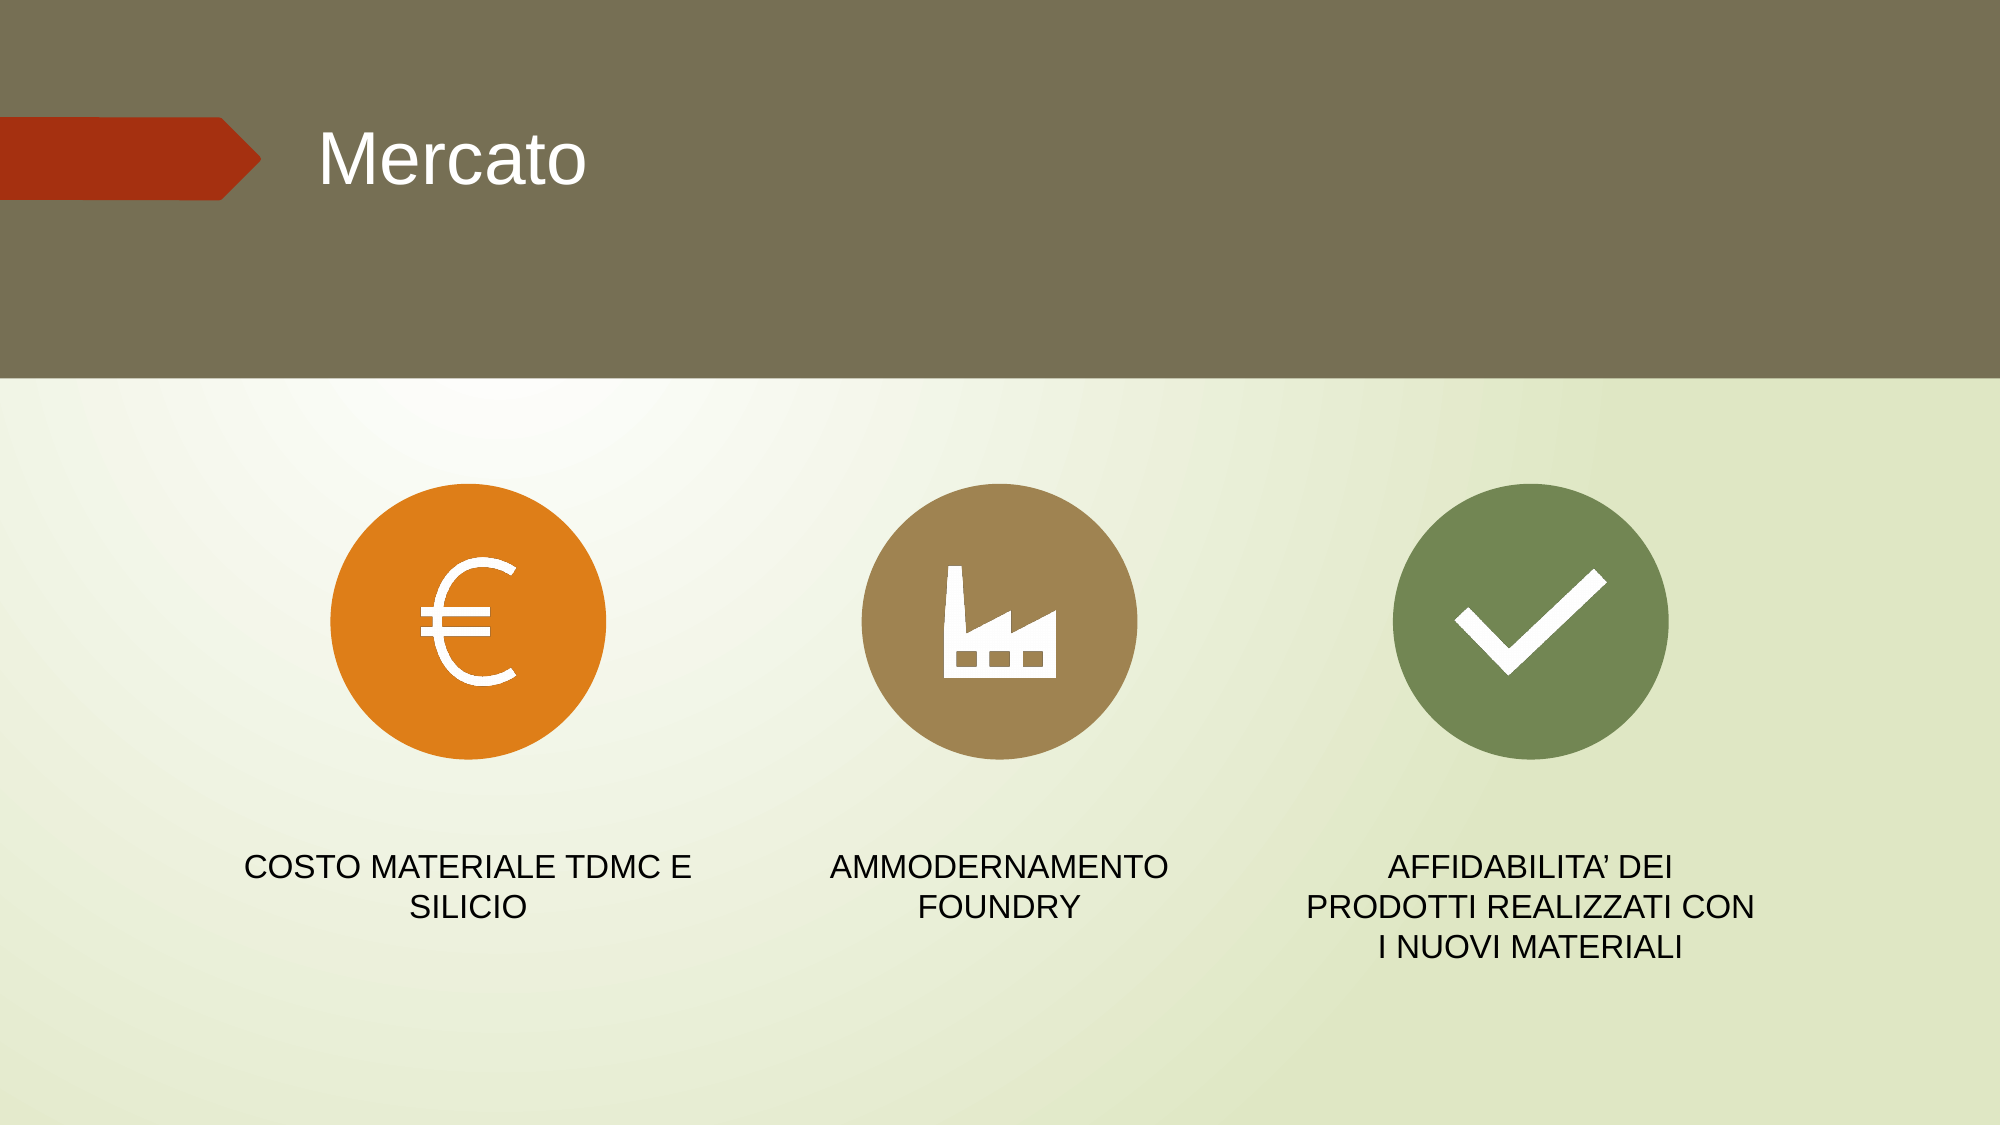

Mercato

Costo materiale tdmc e silicio
Ammodernamento foundry
AFFIDABILITA’ DEI PRODOTTI REALIZZATI CON I NUOVI MATERIALI